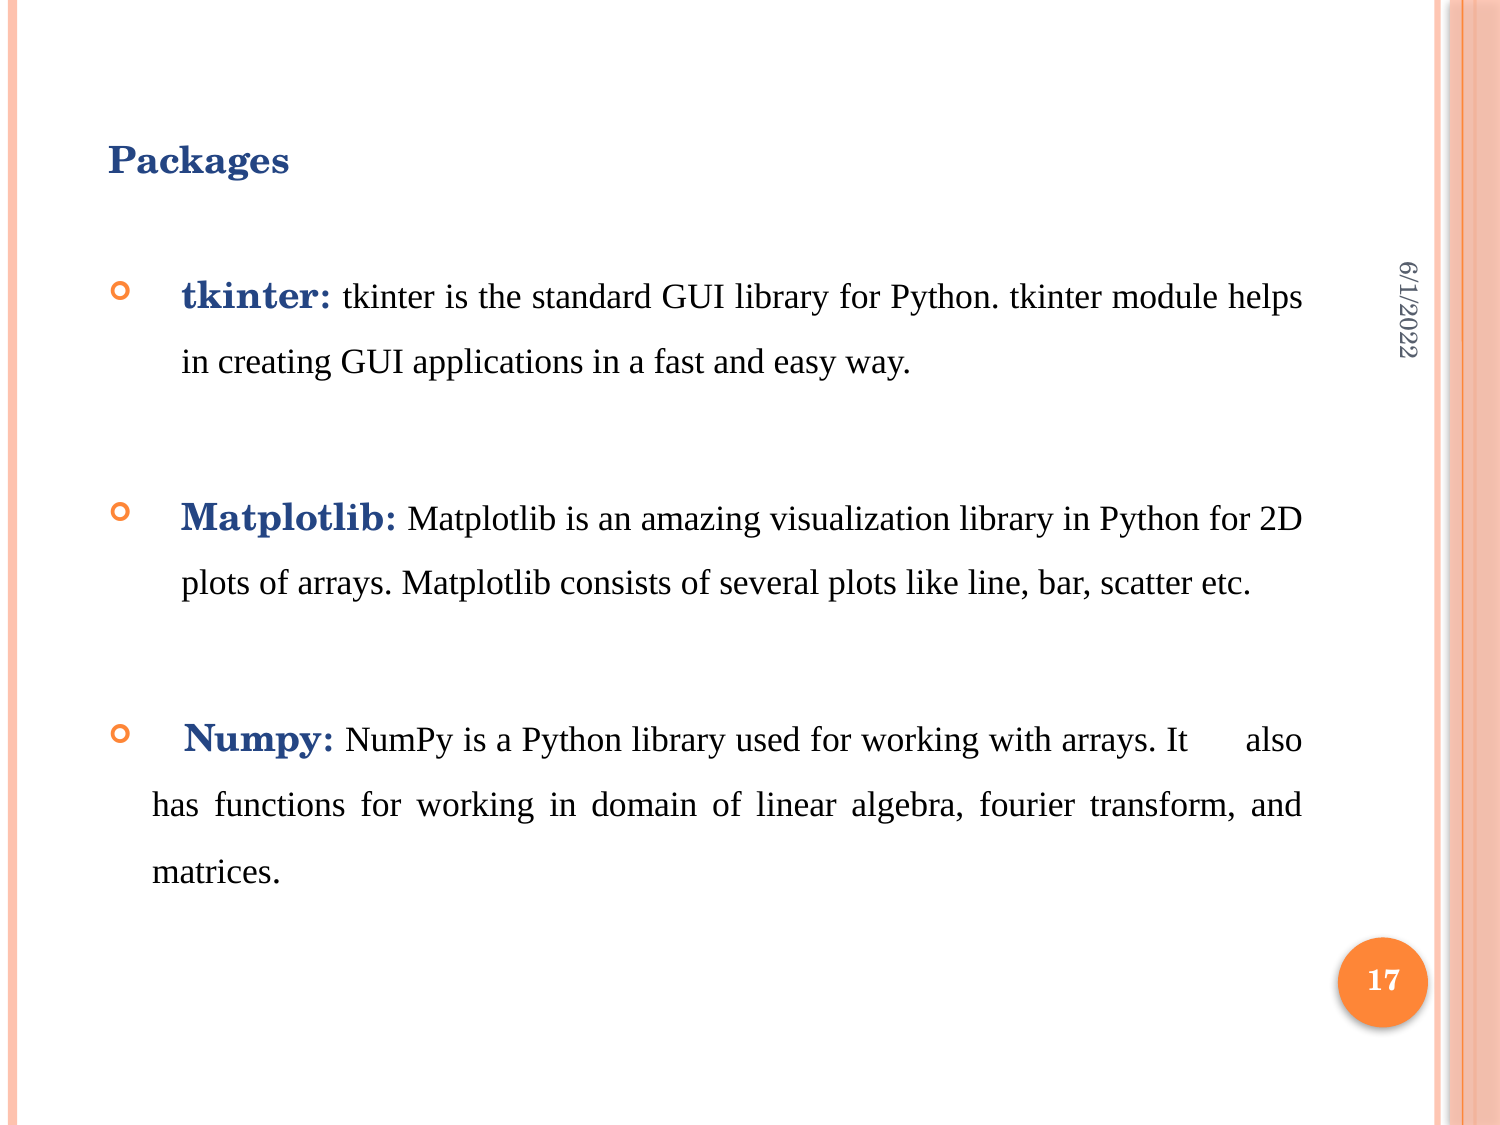

Packages

tkinter: tkinter is the standard GUI library for Python. tkinter module helps in creating GUI applications in a fast and easy way.

Matplotlib: Matplotlib is an amazing visualization library in Python for 2D plots of arrays. Matplotlib consists of several plots like line, bar, scatter etc.

   Numpy: NumPy is a Python library used for working with arrays. It      also has functions for working in domain of linear algebra, fourier transform, and matrices.

6/1/2022
17